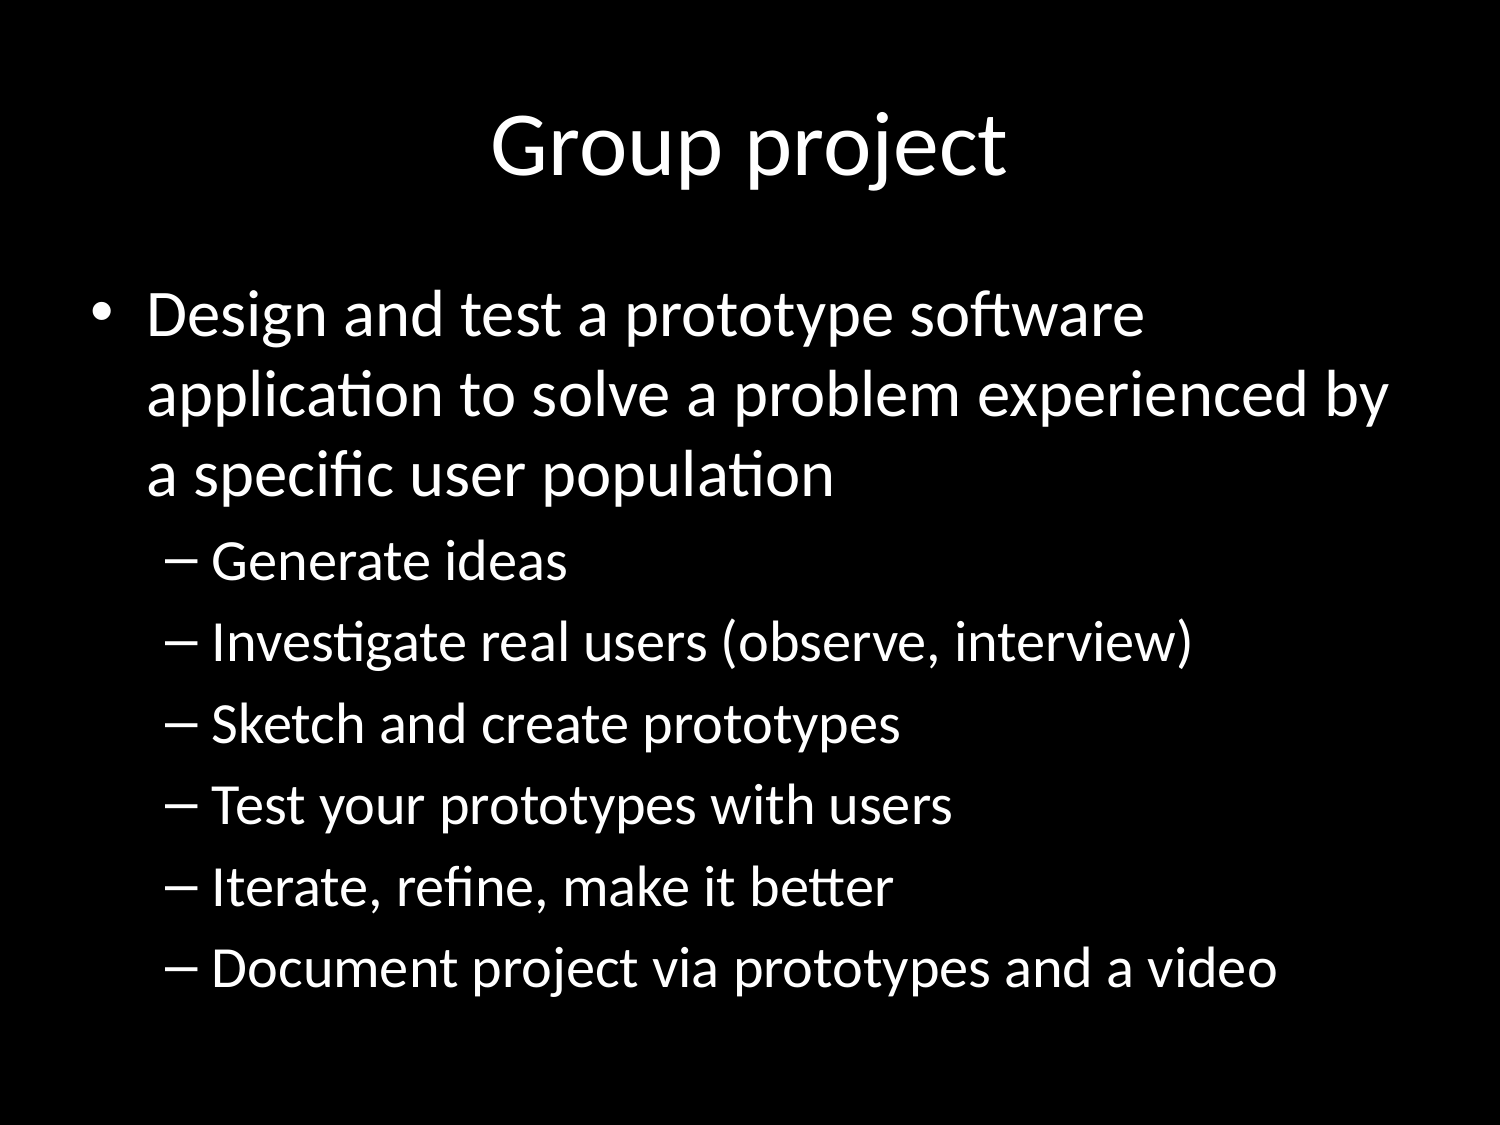

# Group project
Design and test a prototype software application to solve a problem experienced by a specific user population
Generate ideas
Investigate real users (observe, interview)
Sketch and create prototypes
Test your prototypes with users
Iterate, refine, make it better
Document project via prototypes and a video